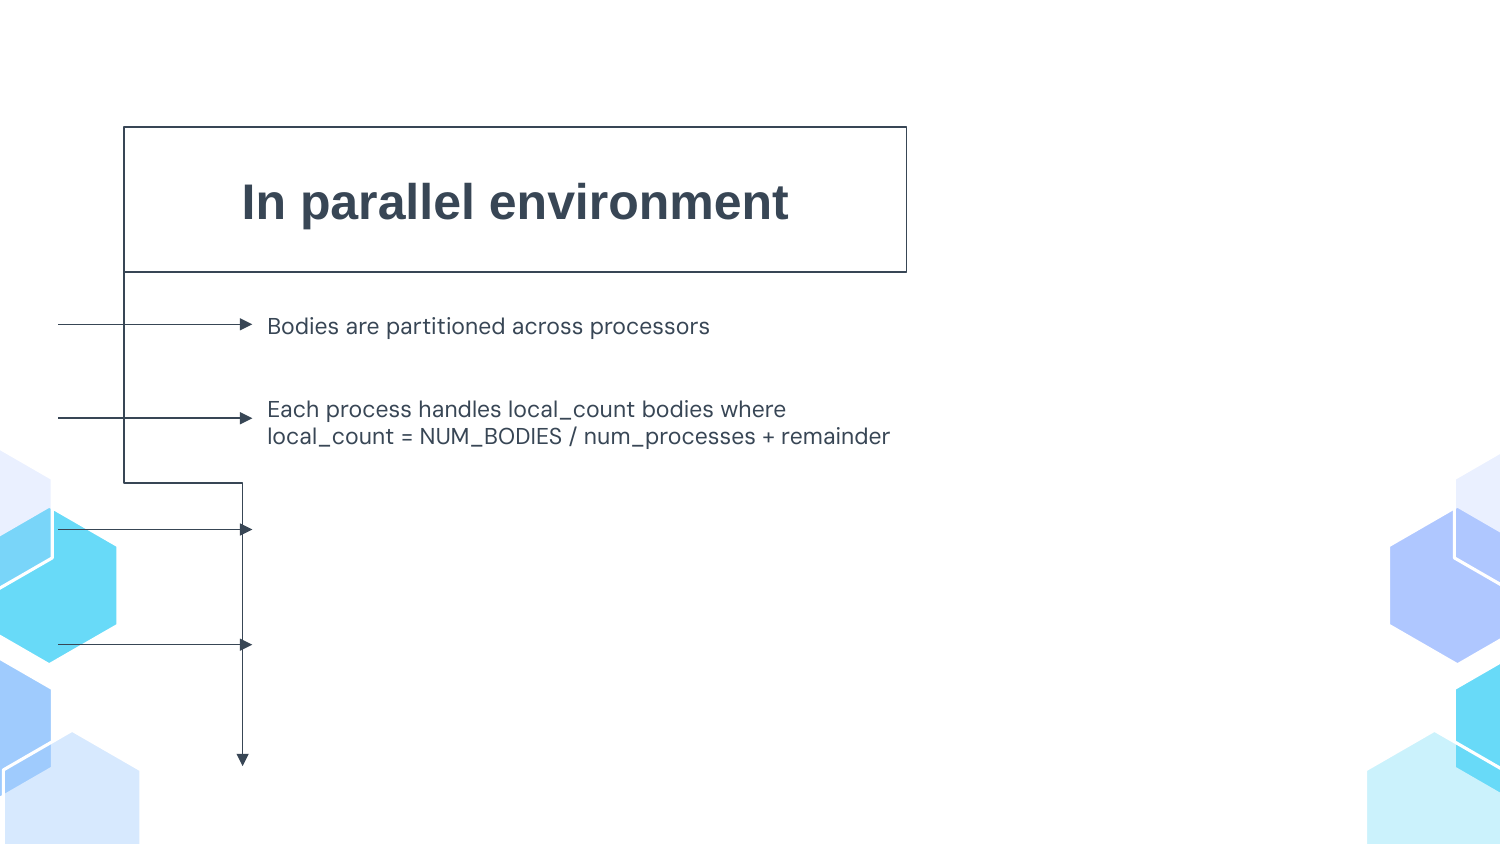

In parallel environment
Bodies are partitioned across processors
Each process handles local_count bodies where local_count = NUM_BODIES / num_processes + remainder